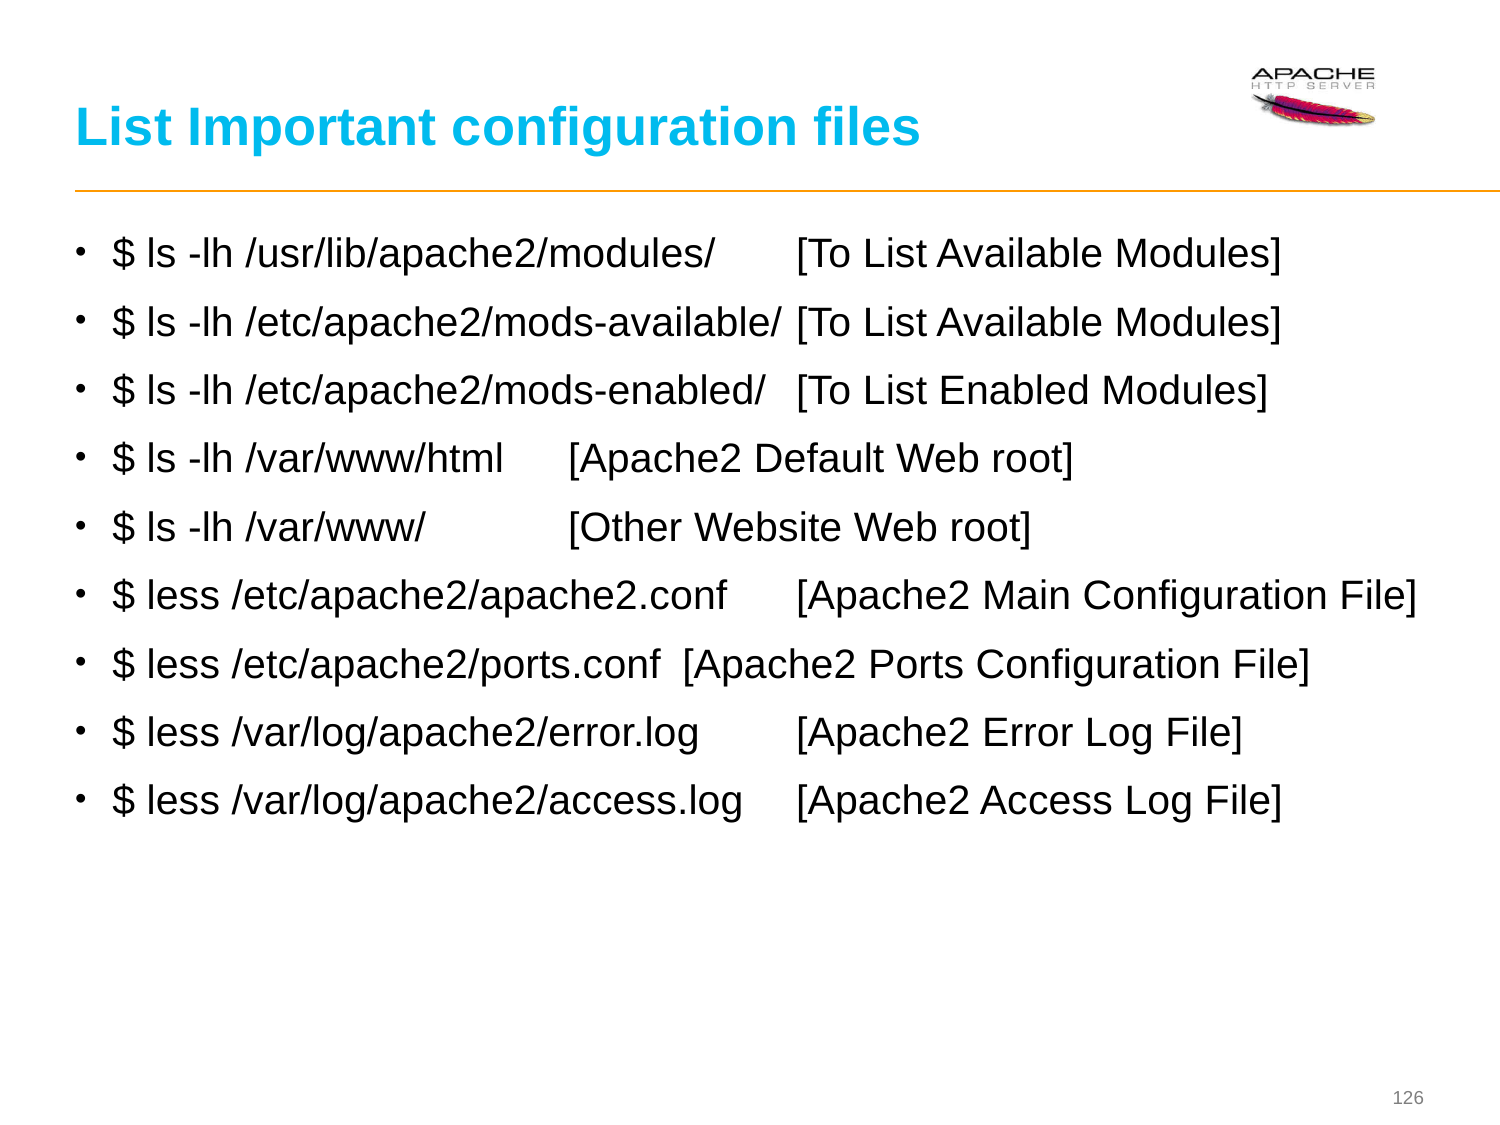

# List Important configuration files
$ ls -lh /usr/lib/apache2/modules/	[To List Available Modules]
$ ls -lh /etc/apache2/mods-available/	[To List Available Modules]
$ ls -lh /etc/apache2/mods-enabled/	[To List Enabled Modules]
$ ls -lh /var/www/html			[Apache2 Default Web root]
$ ls -lh /var/www/			[Other Website Web root]
$ less /etc/apache2/apache2.conf	[Apache2 Main Configuration File]
$ less /etc/apache2/ports.conf		[Apache2 Ports Configuration File]
$ less /var/log/apache2/error.log	[Apache2 Error Log File]
$ less /var/log/apache2/access.log	[Apache2 Access Log File]